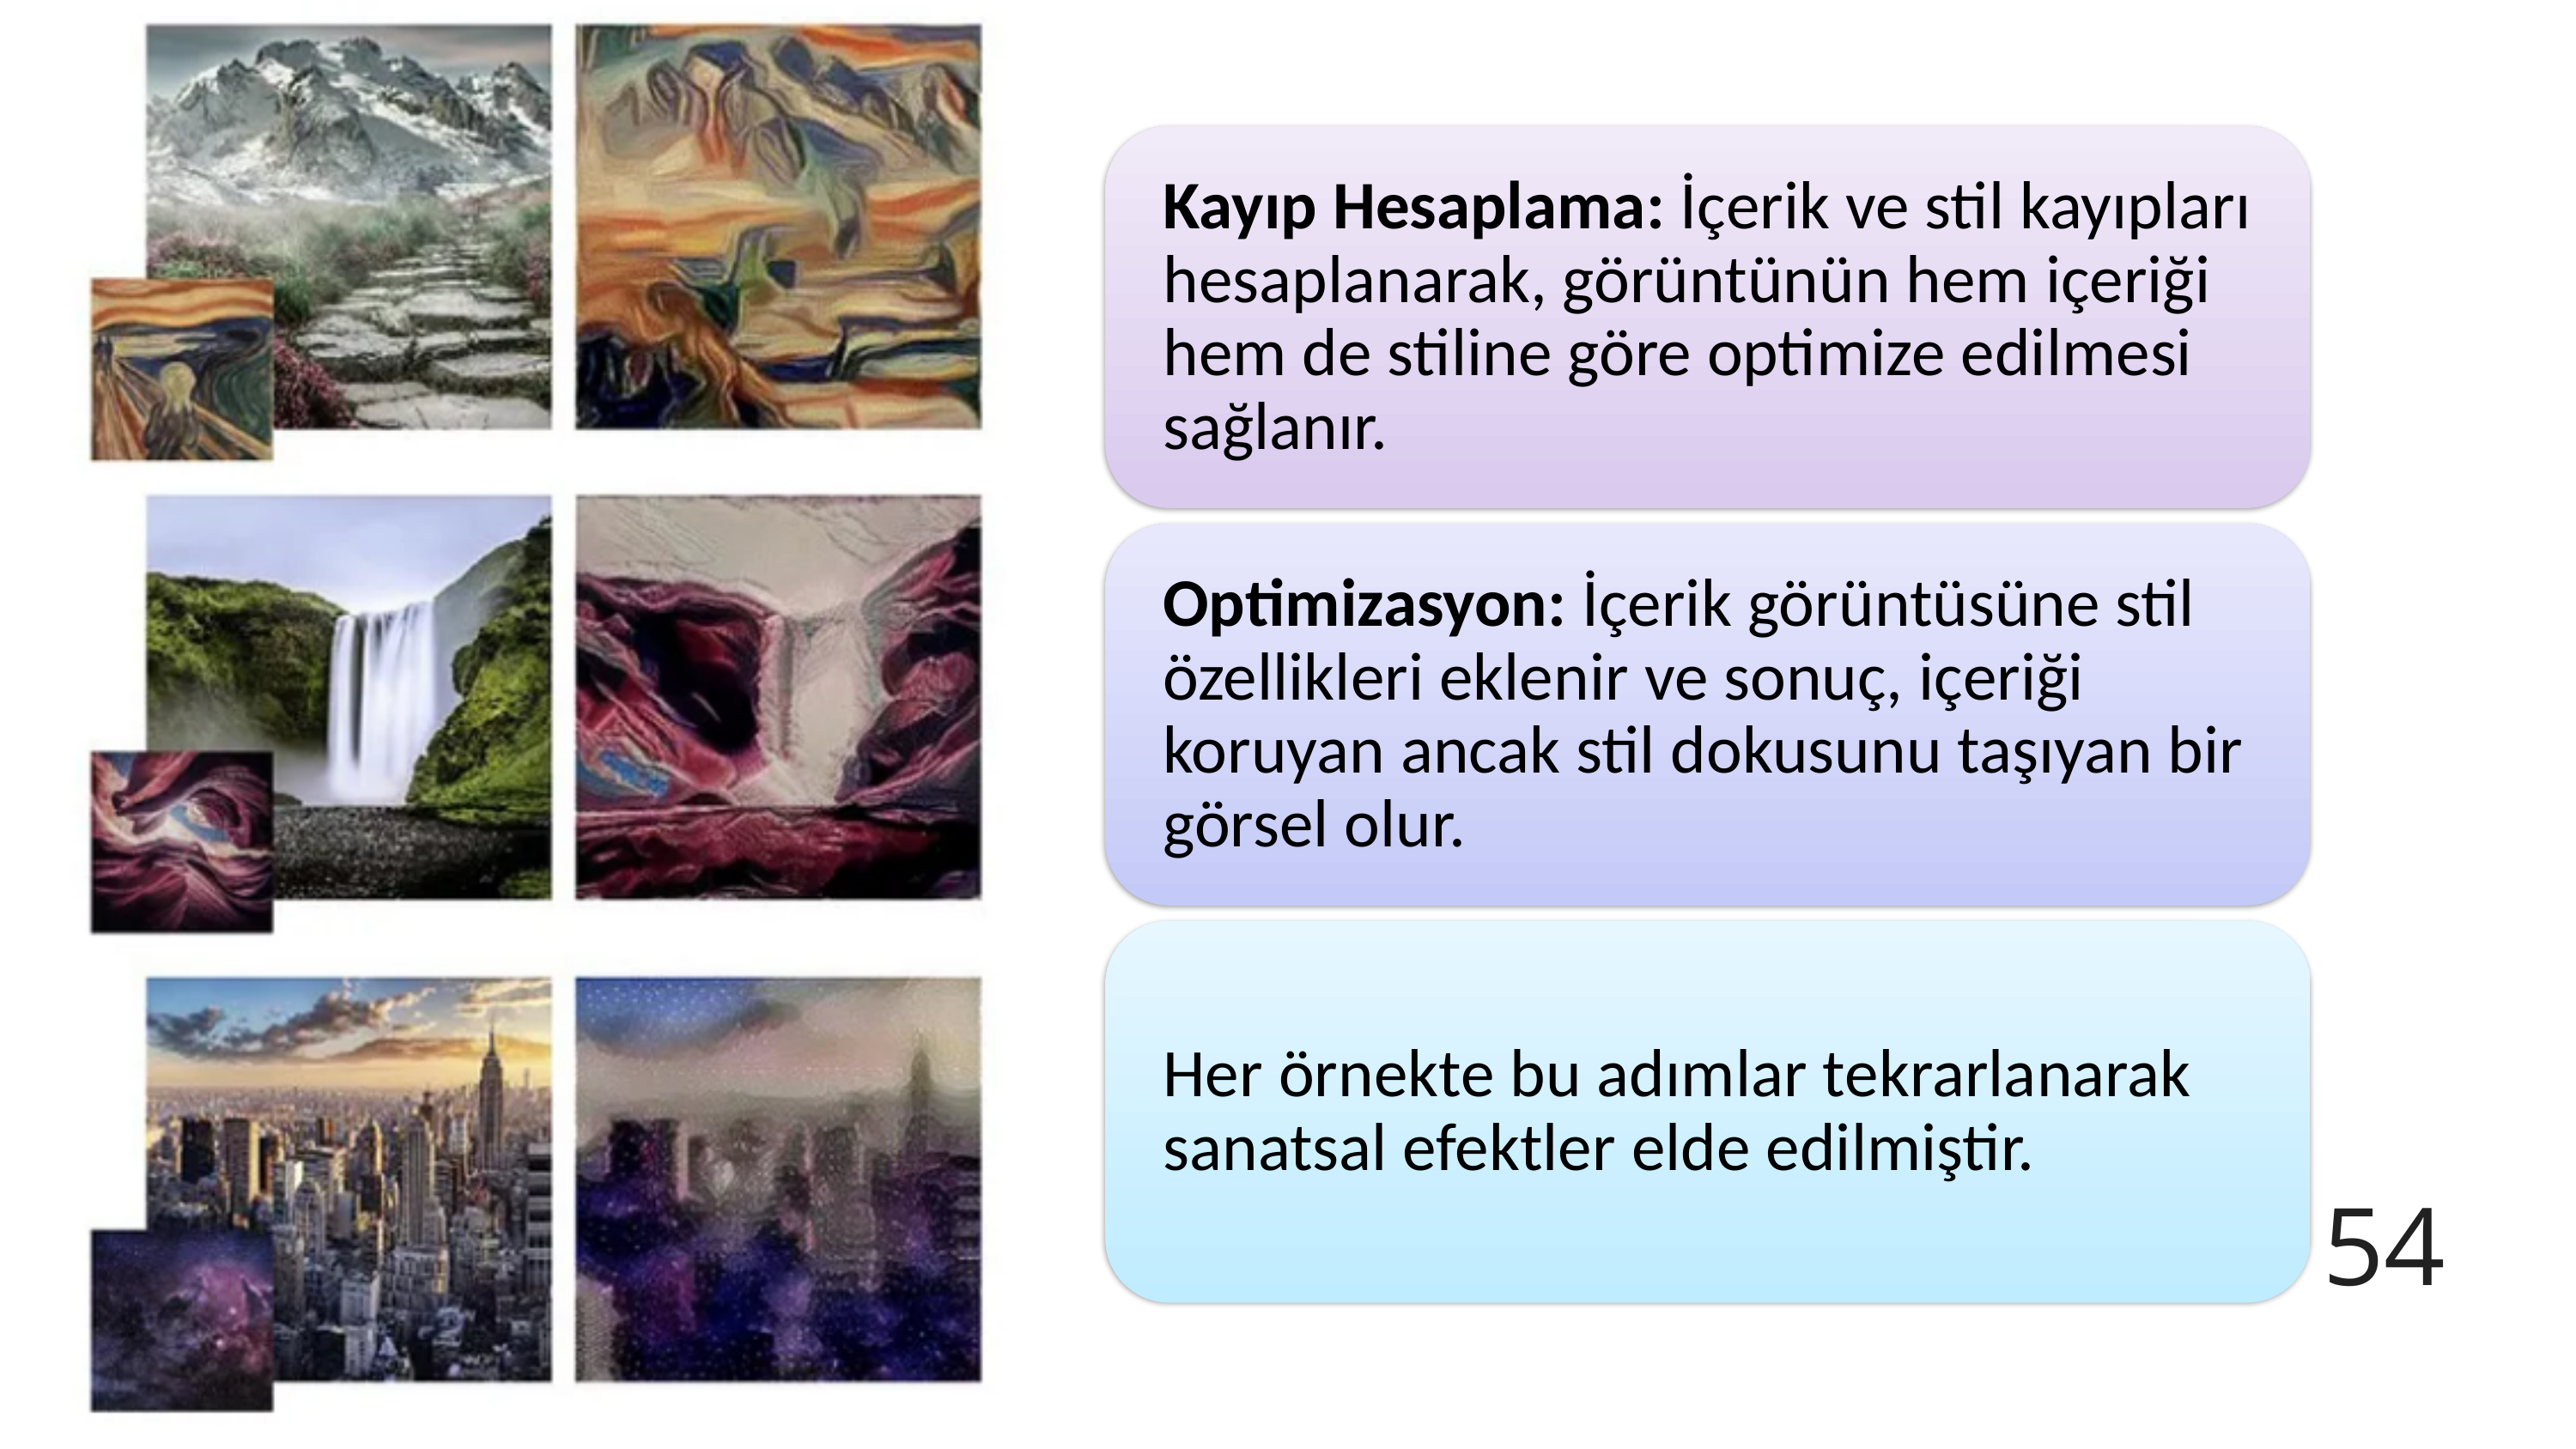

Kayıp Hesaplama: İçerik ve stil kayıpları hesaplanarak, görüntünün hem içeriği hem de stiline göre optimize edilmesi sağlanır.
Optimizasyon: İçerik görüntüsüne stil özellikleri eklenir ve sonuç, içeriği koruyan ancak stil dokusunu taşıyan bir görsel olur.
Her örnekte bu adımlar tekrarlanarak sanatsal efektler elde edilmiştir.
54